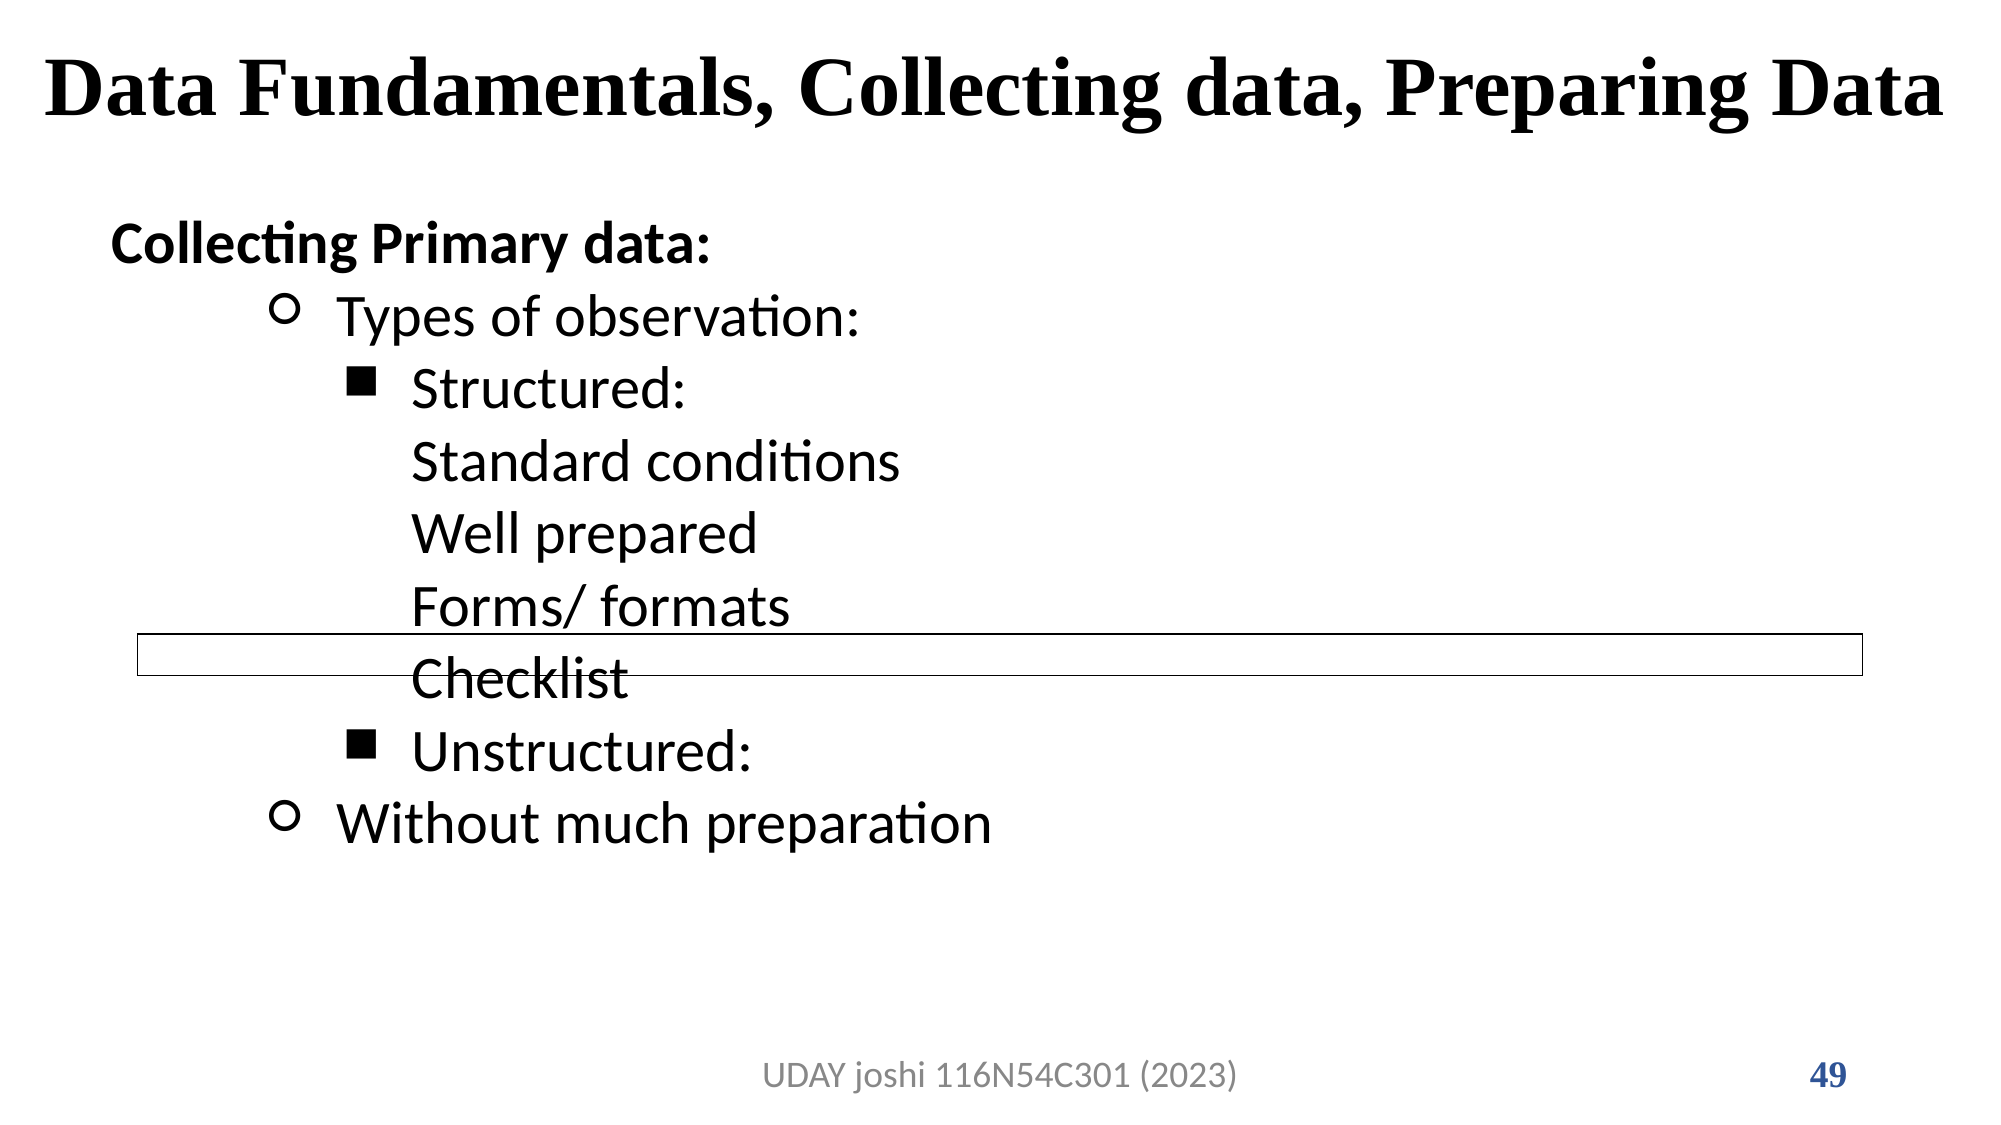

# Data Fundamentals, Collecting data, Preparing Data
Collecting Primary data:
Types of observation:
Structured:
Standard conditions
Well prepared
Forms/ formats
Checklist
Unstructured:
Without much preparation

|  |
| --- |
UDAY joshi 116N54C301 (2023)
49